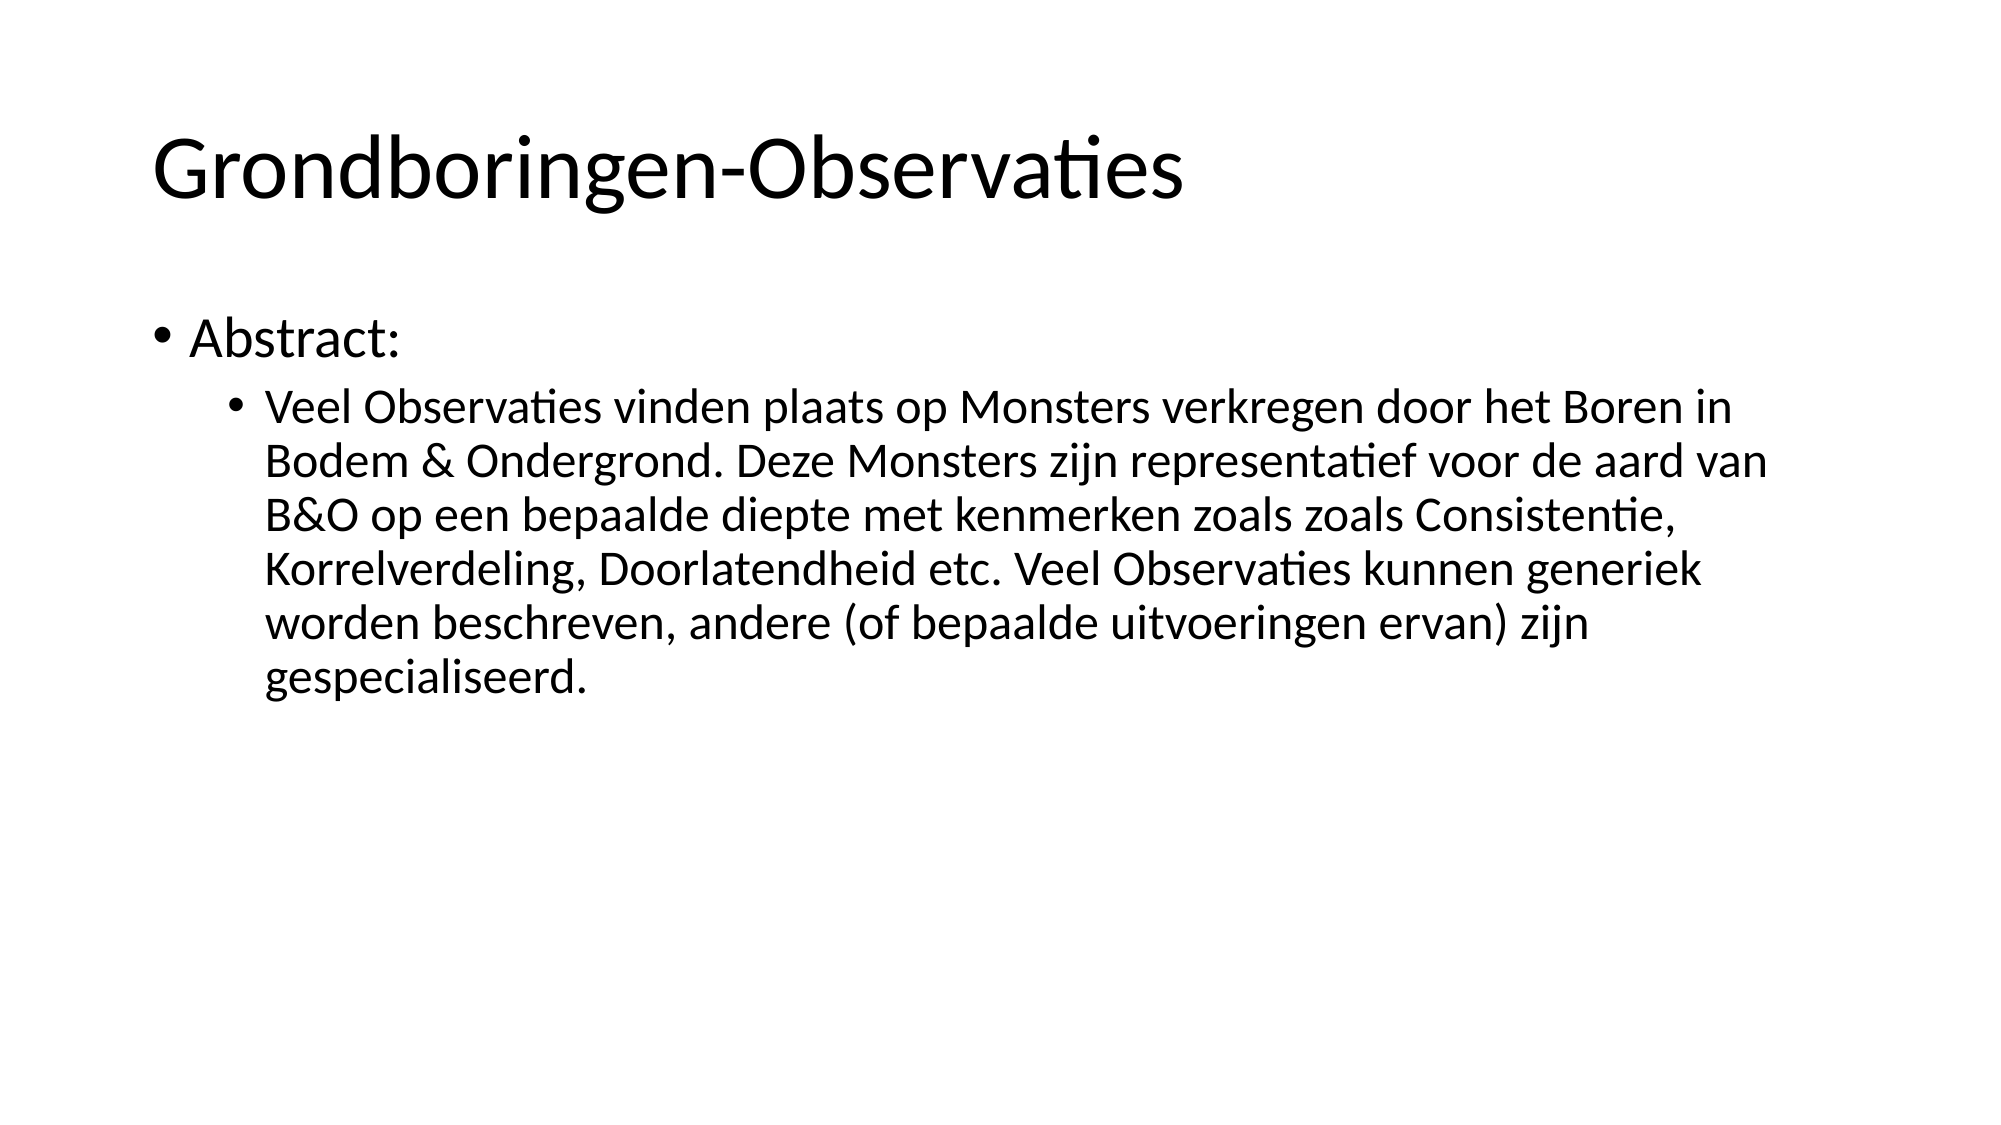

# Grondboringen-Observaties
Abstract:
Veel Observaties vinden plaats op Monsters verkregen door het Boren in Bodem & Ondergrond. Deze Monsters zijn representatief voor de aard van B&O op een bepaalde diepte met kenmerken zoals zoals Consistentie, Korrelverdeling, Doorlatendheid etc. Veel Observaties kunnen generiek worden beschreven, andere (of bepaalde uitvoeringen ervan) zijn gespecialiseerd.